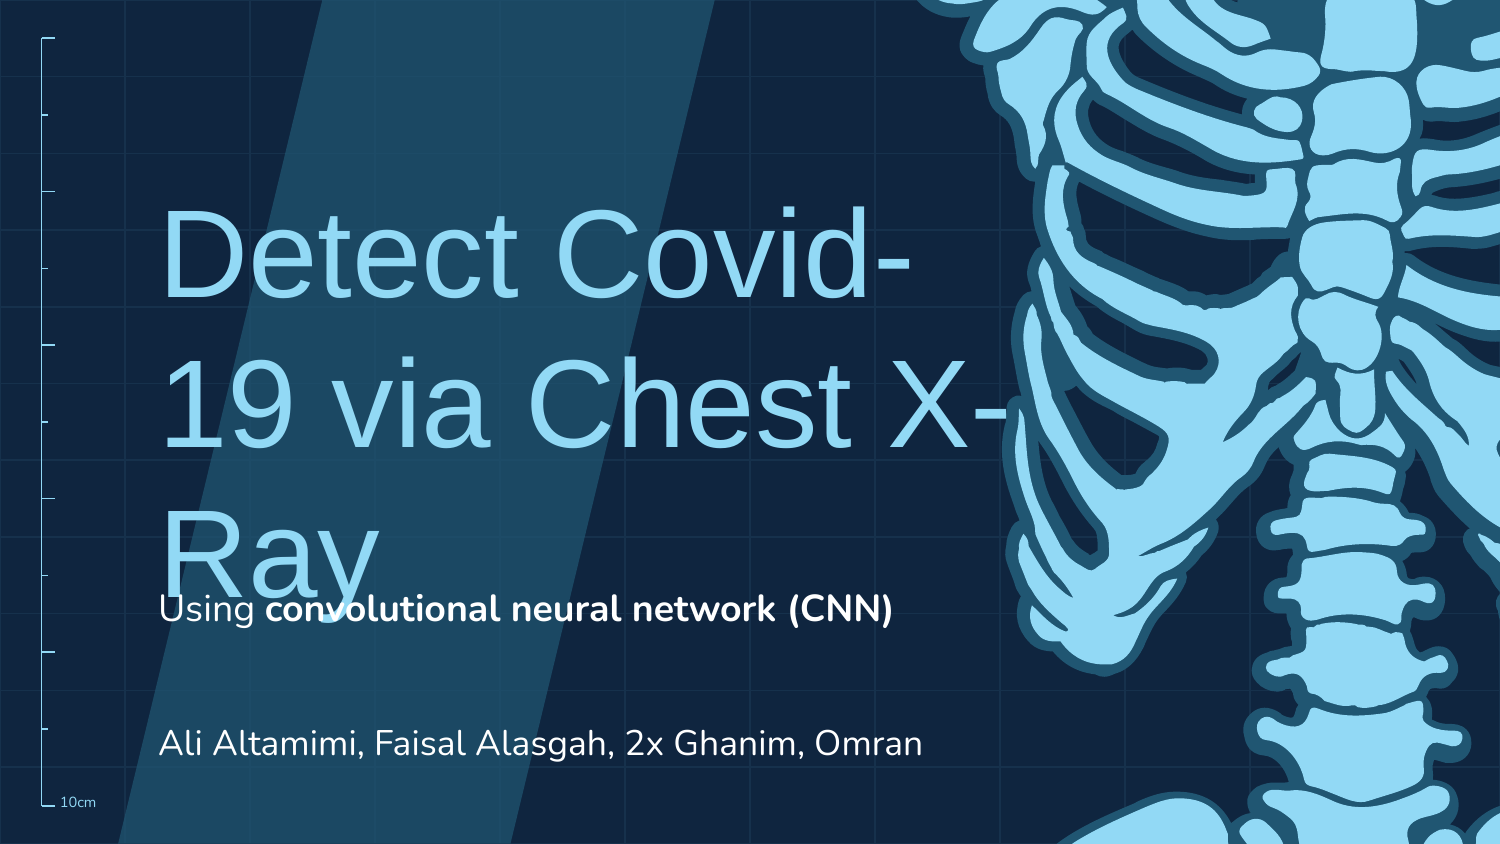

# Detect Covid-19 via Chest X-Ray
Using convolutional neural network (CNN)

Ali Altamimi, Faisal Alasgah, 2x Ghanim, Omran